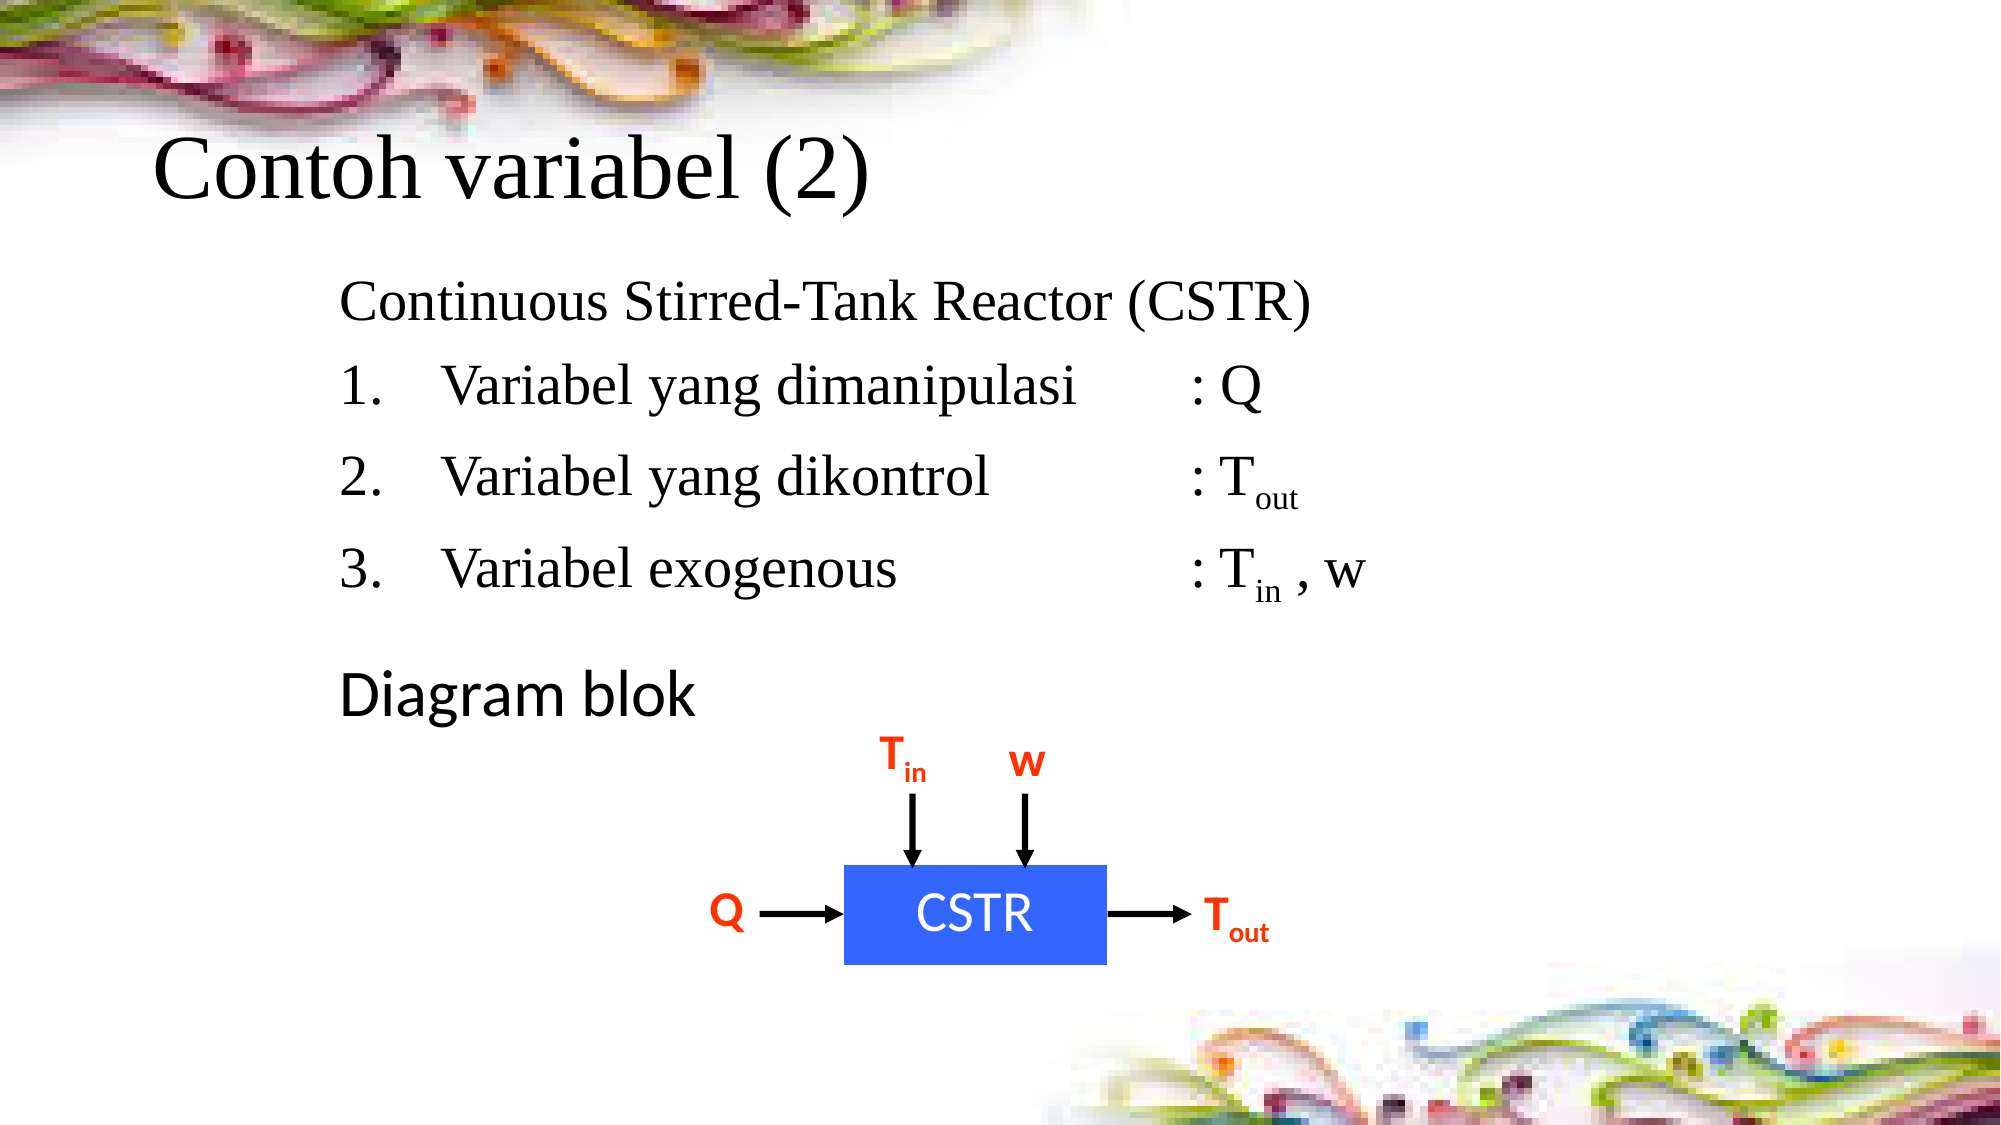

# Contoh variabel (2)
Continuous Stirred-Tank Reactor (CSTR)
Variabel yang dimanipulasi	: Q
Variabel yang dikontrol		: Tout
Variabel exogenous		: Tin , w
Diagram blok
Tin
w

Q
CSTR
Tout